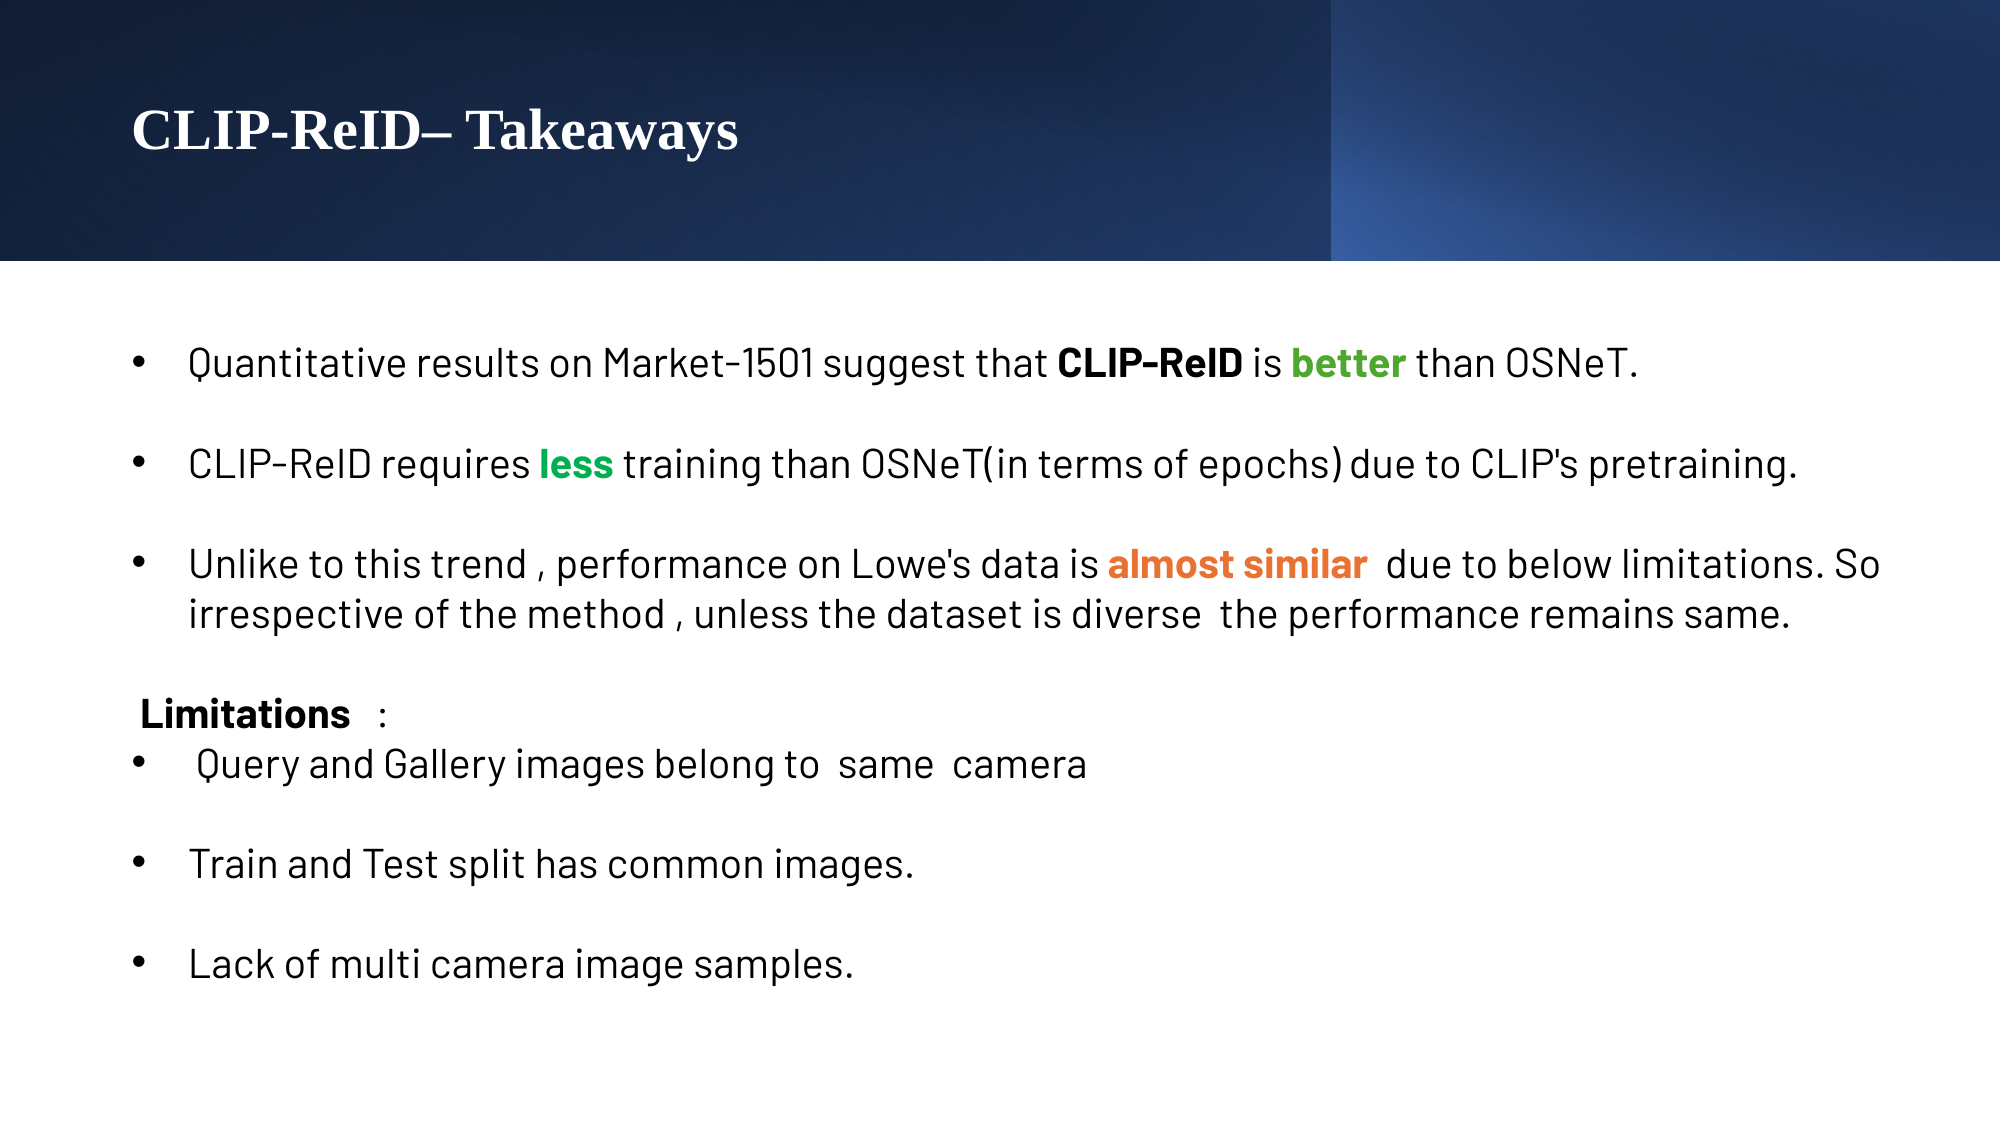

# CLIP-ReID– Takeaways
Quantitative results on Market-1501 suggest that CLIP-ReID is better than OSNeT.

CLIP-ReID requires less training than OSNeT(in terms of epochs) due to CLIP's pretraining.

Unlike to this trend , performance on Lowe's data is almost similar  due to below limitations. So irrespective of the method , unless the dataset is diverse  the performance remains same.

 Limitations   :
 Query and Gallery images belong to  same  camera

Train and Test split has common images.

Lack of multi camera image samples.